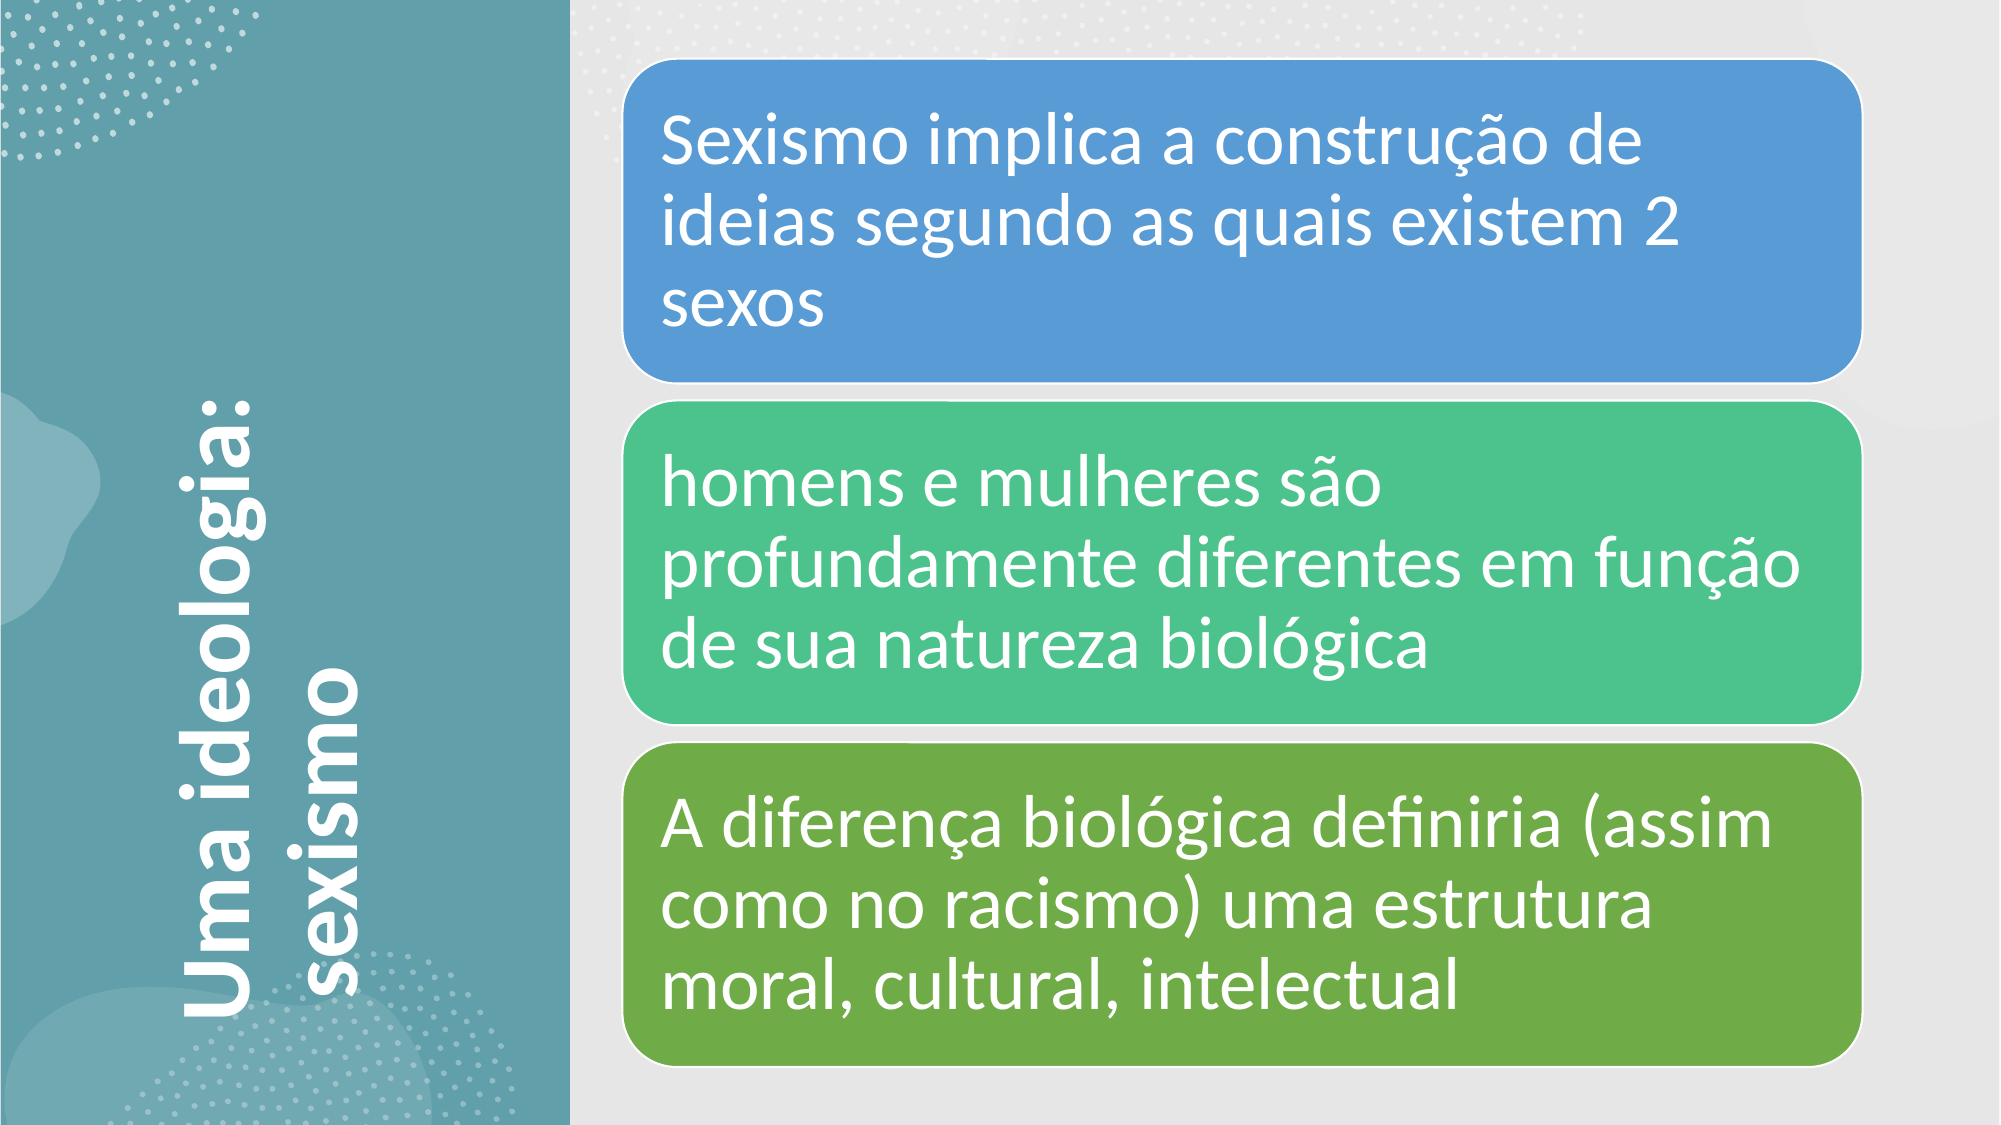

Sexismo implica a construção de ideias segundo as quais existem 2 sexos

homens e mulheres são profundamente diferentes em função de sua natureza biológica

A diferença biológica definiria (assim como no racismo) uma estrutura moral, cultural, intelectual
# Uma ideologia:  sexismo